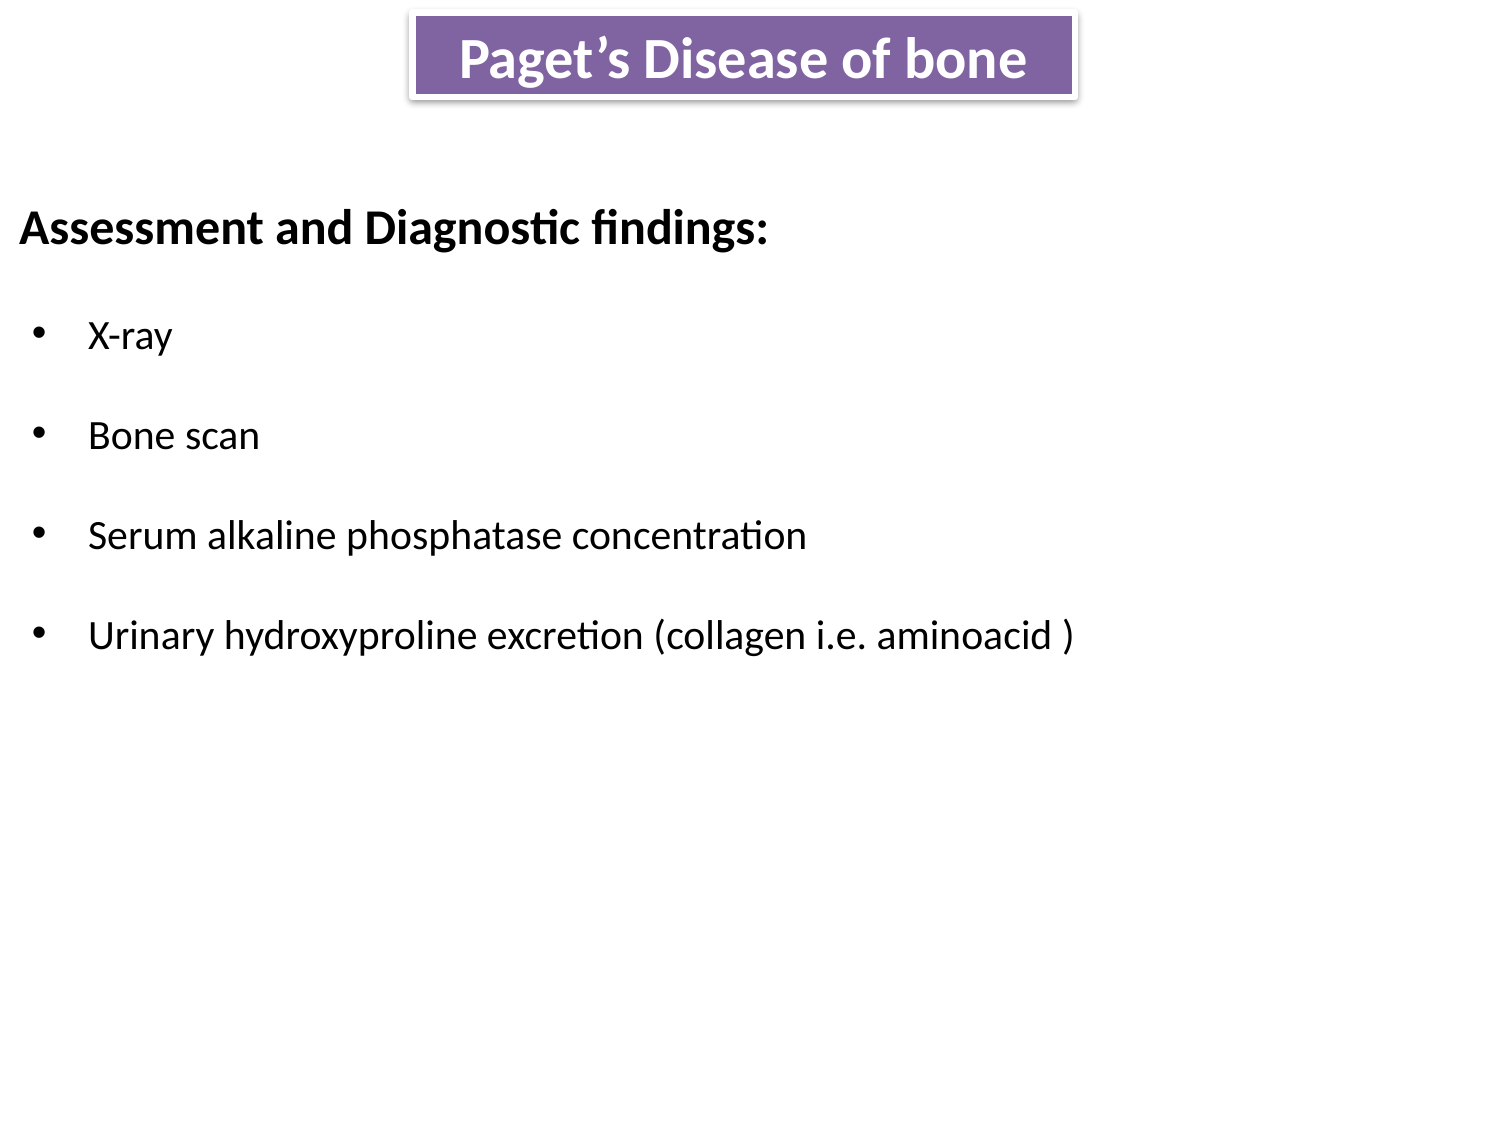

Paget’s Disease of bone
Assessment and Diagnostic findings:
X-ray

Bone scan

Serum alkaline phosphatase concentration

Urinary hydroxyproline excretion (collagen i.e. aminoacid )